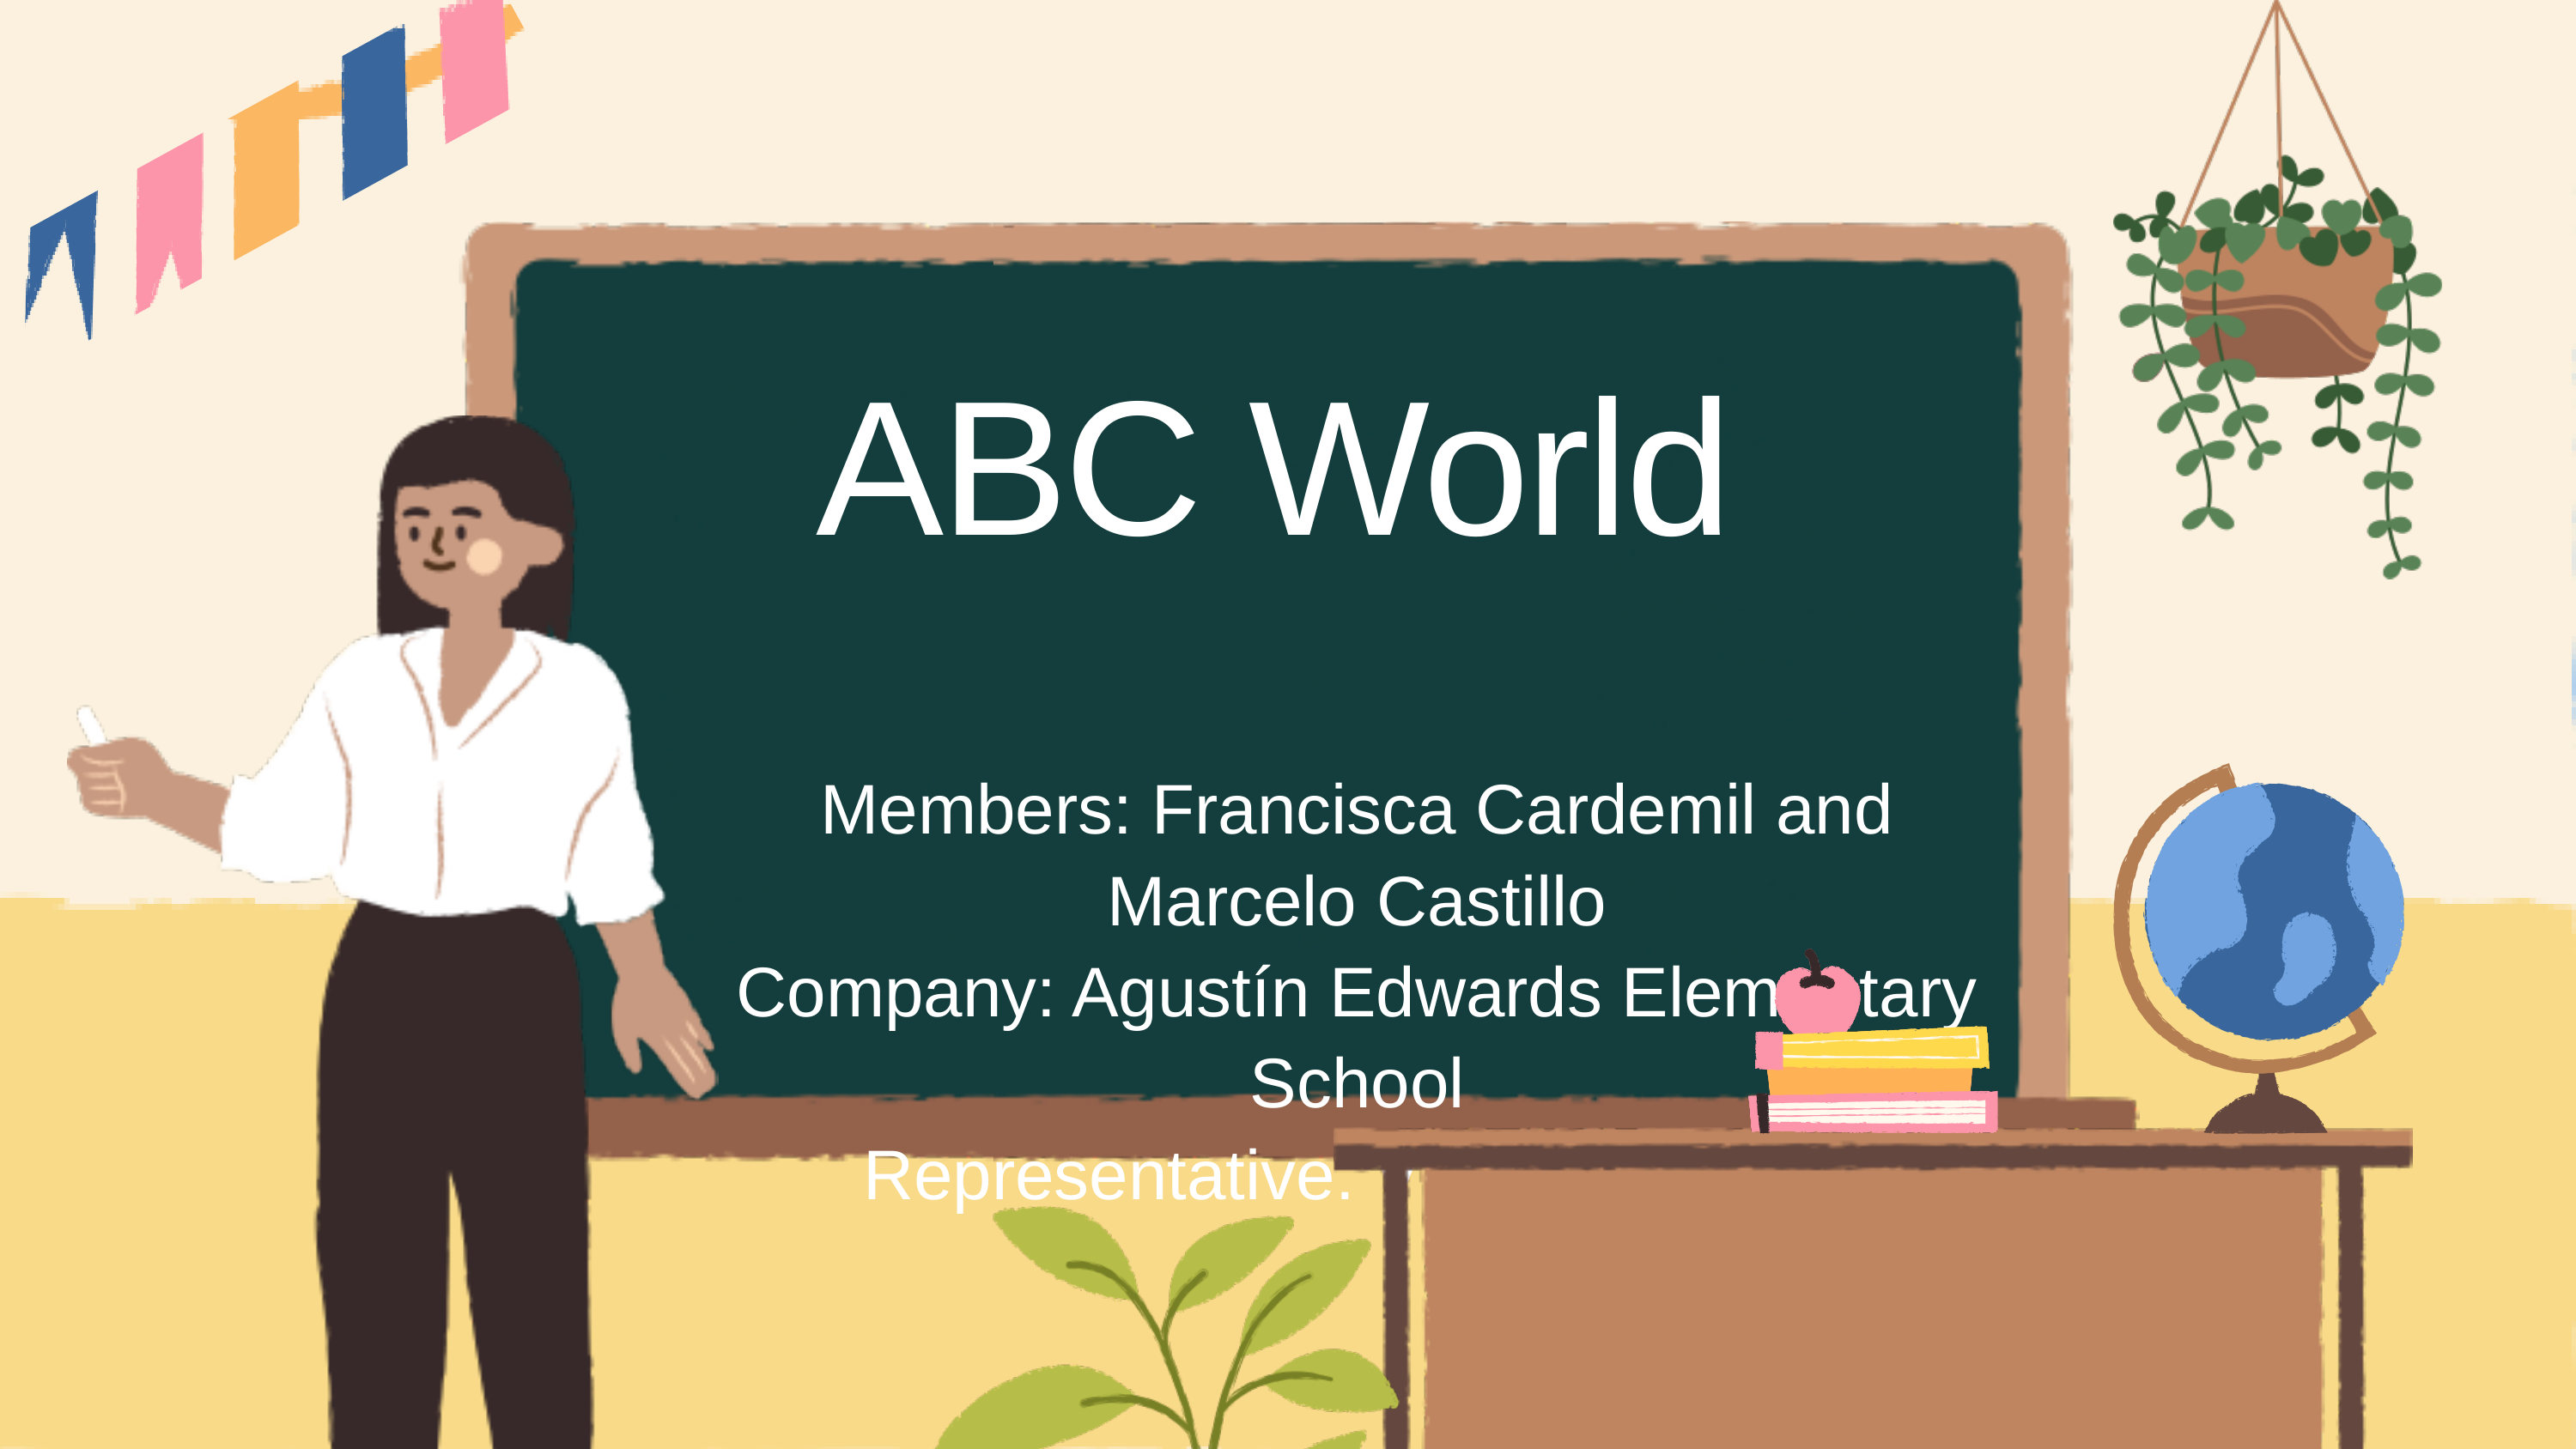

ABC World

Members: Francisca Cardemil and Marcelo Castillo
Company: Agustín Edwards Elementary School
Representative: Víctor Faúndez